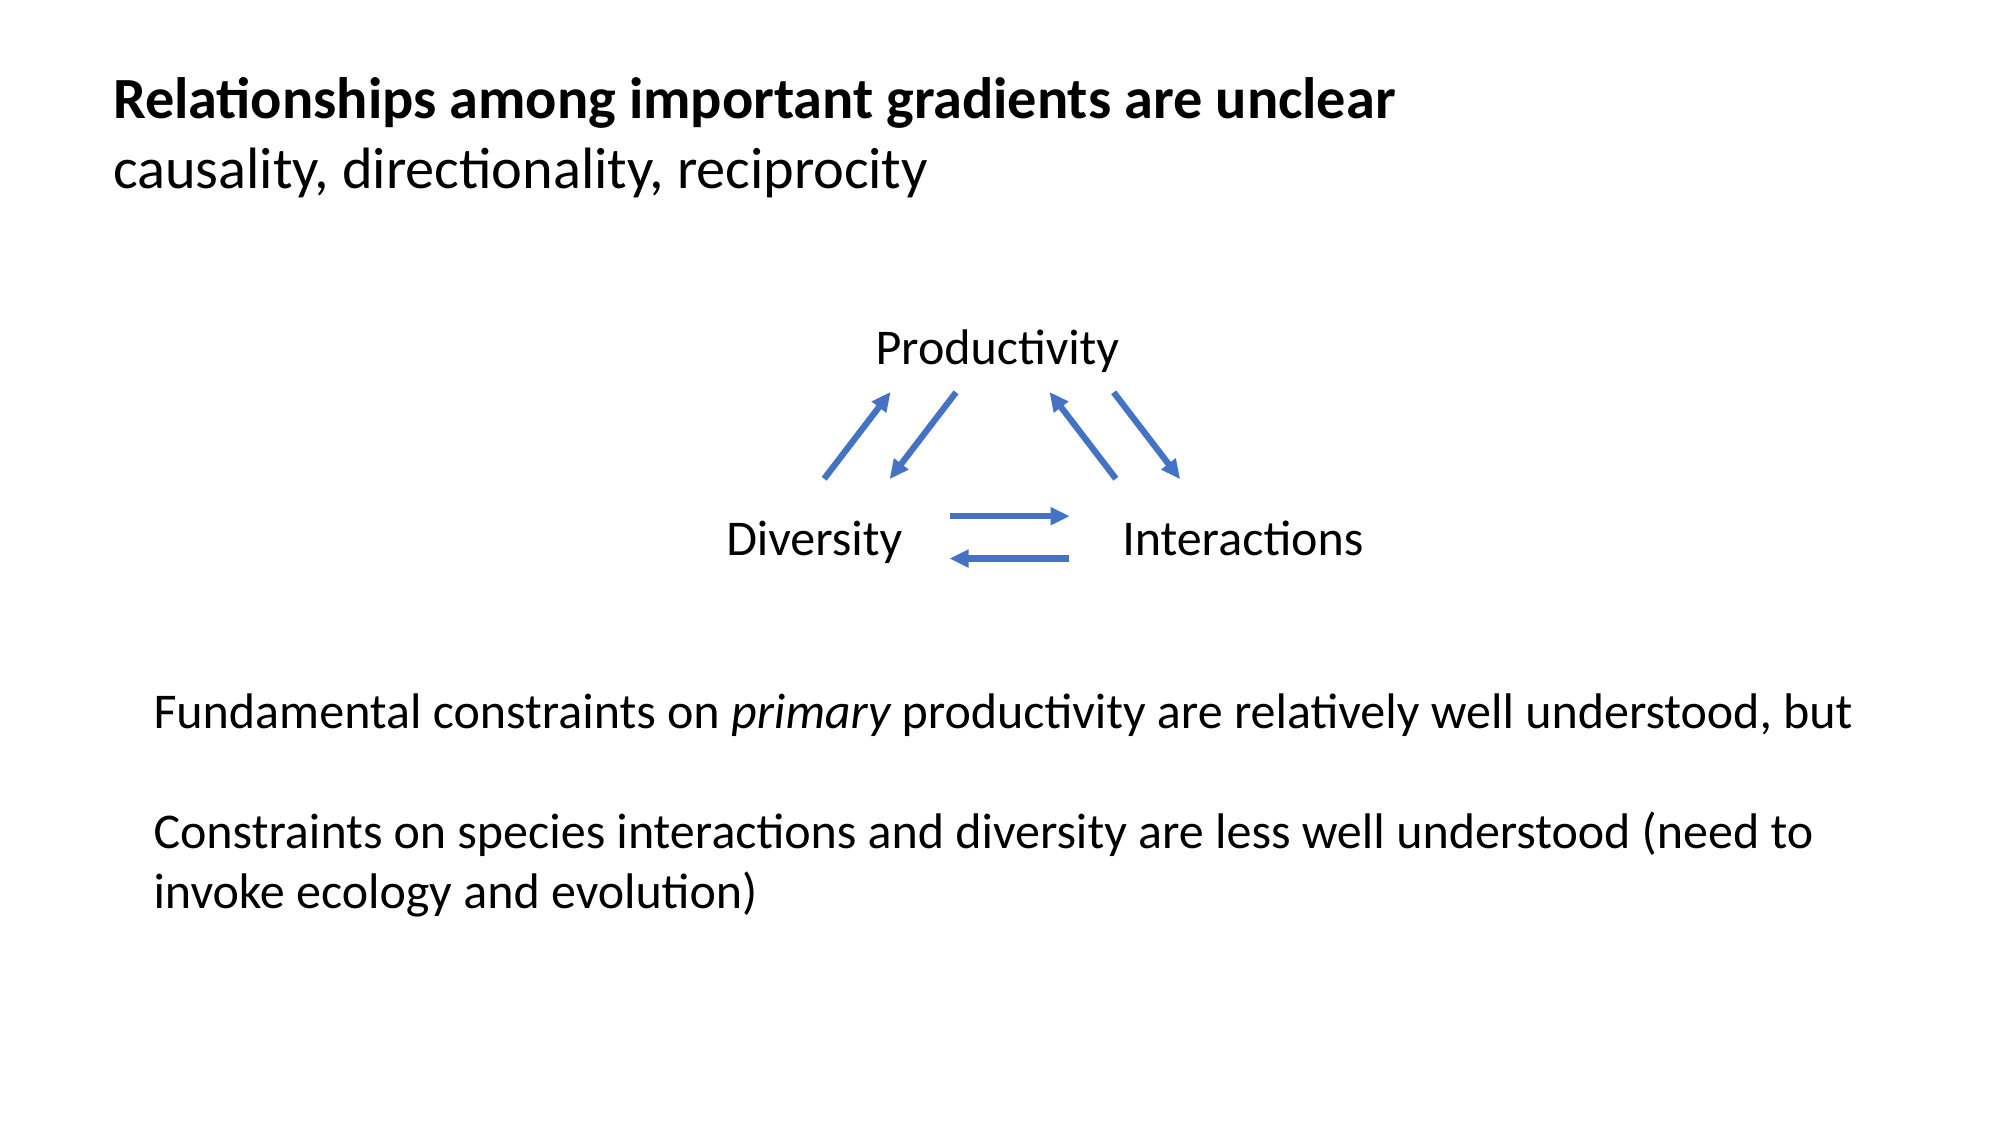

Relationships among important gradients are unclear
causality, directionality, reciprocity
Productivity
Diversity
Interactions
Fundamental constraints on primary productivity are relatively well understood, but

Constraints on species interactions and diversity are less well understood (need to invoke ecology and evolution)